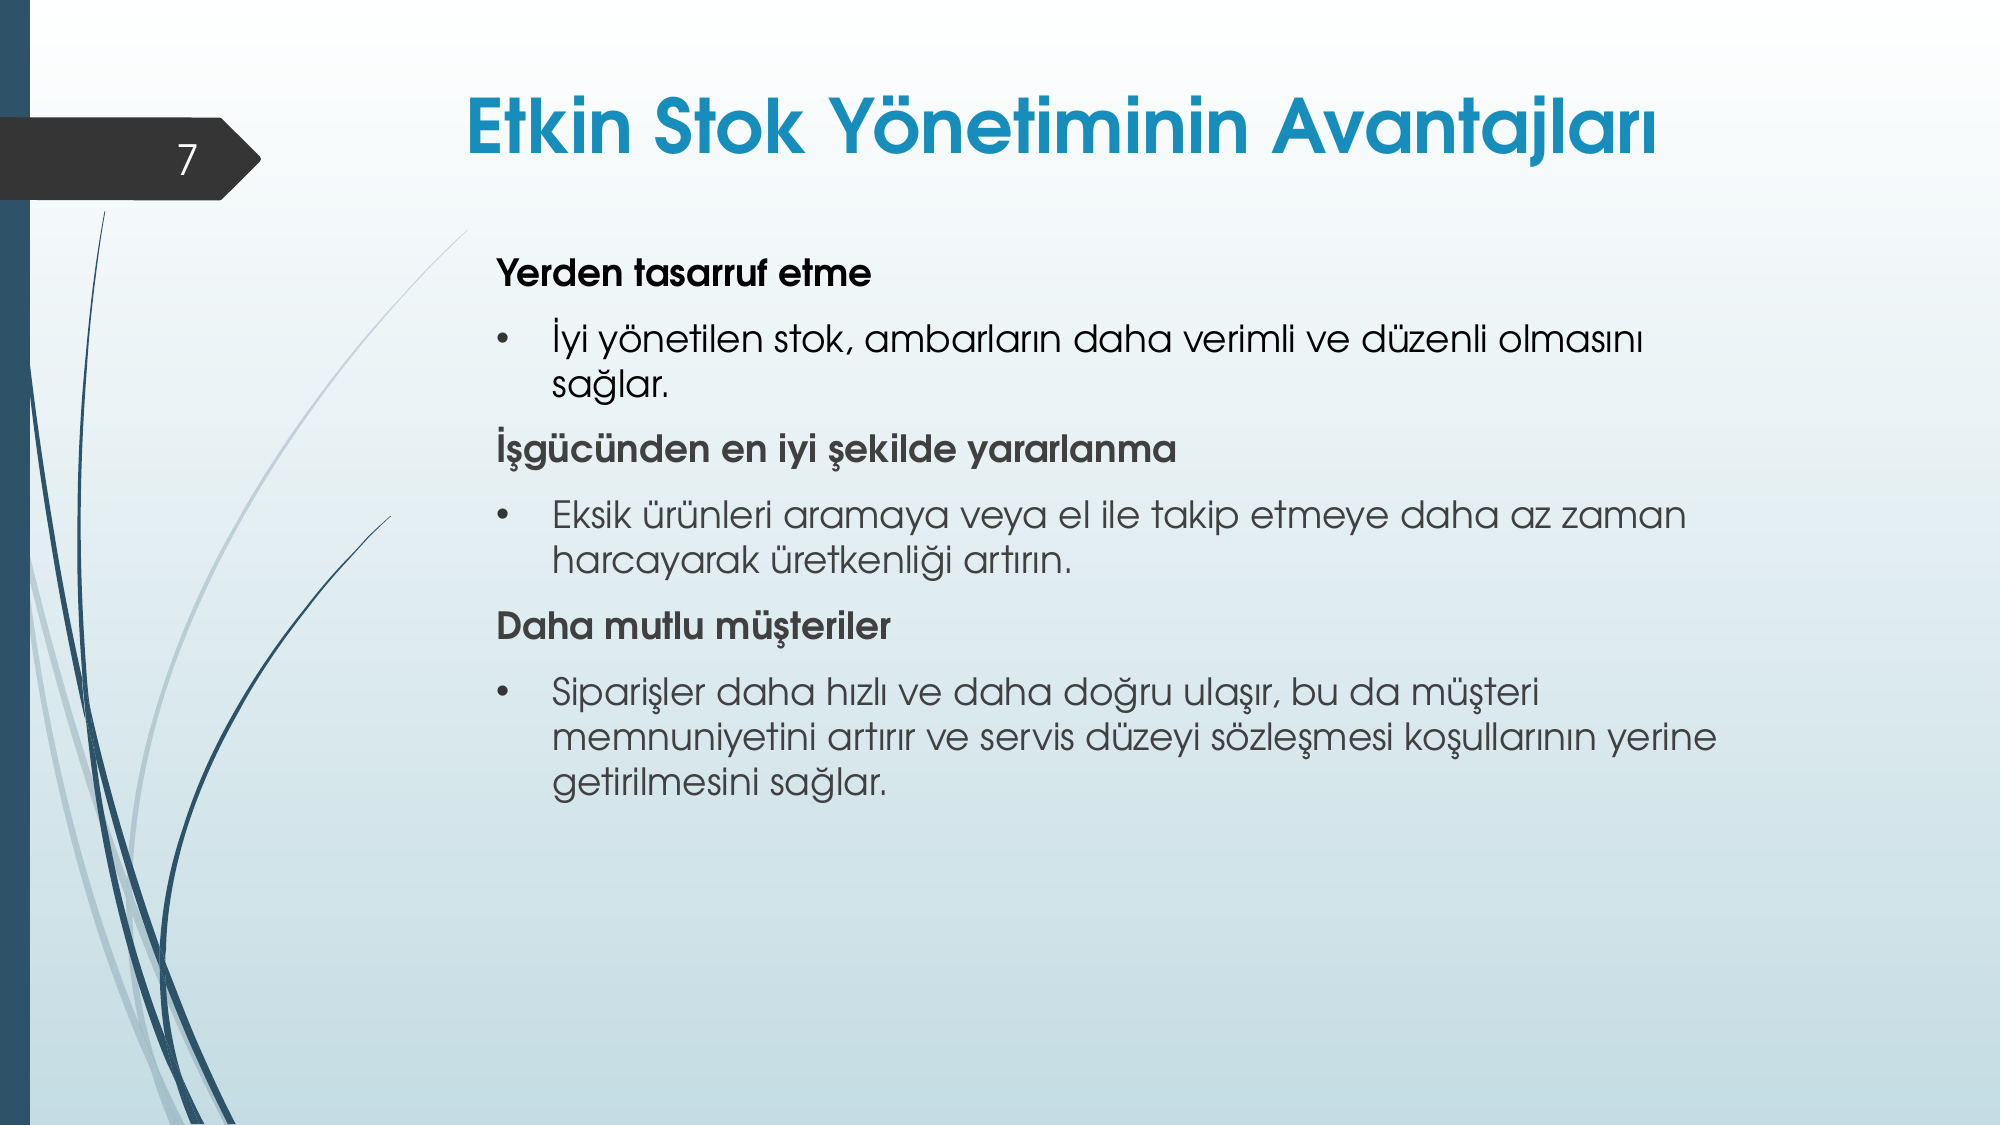

# Etkin Stok Yönetiminin Avantajları​
7
Yerden tasarruf etme​
İyi yönetilen stok, ambarların daha verimli ve düzenli olmasını sağlar.​
İşgücünden en iyi şekilde yararlanma​
Eksik ürünleri aramaya veya el ile takip etmeye daha az zaman harcayarak üretkenliği artırın.​
Daha mutlu müşteriler​
Siparişler daha hızlı ve daha doğru ulaşır, bu da müşteri memnuniyetini artırır ve servis düzeyi sözleşmesi koşullarının yerine getirilmesini sağlar.​